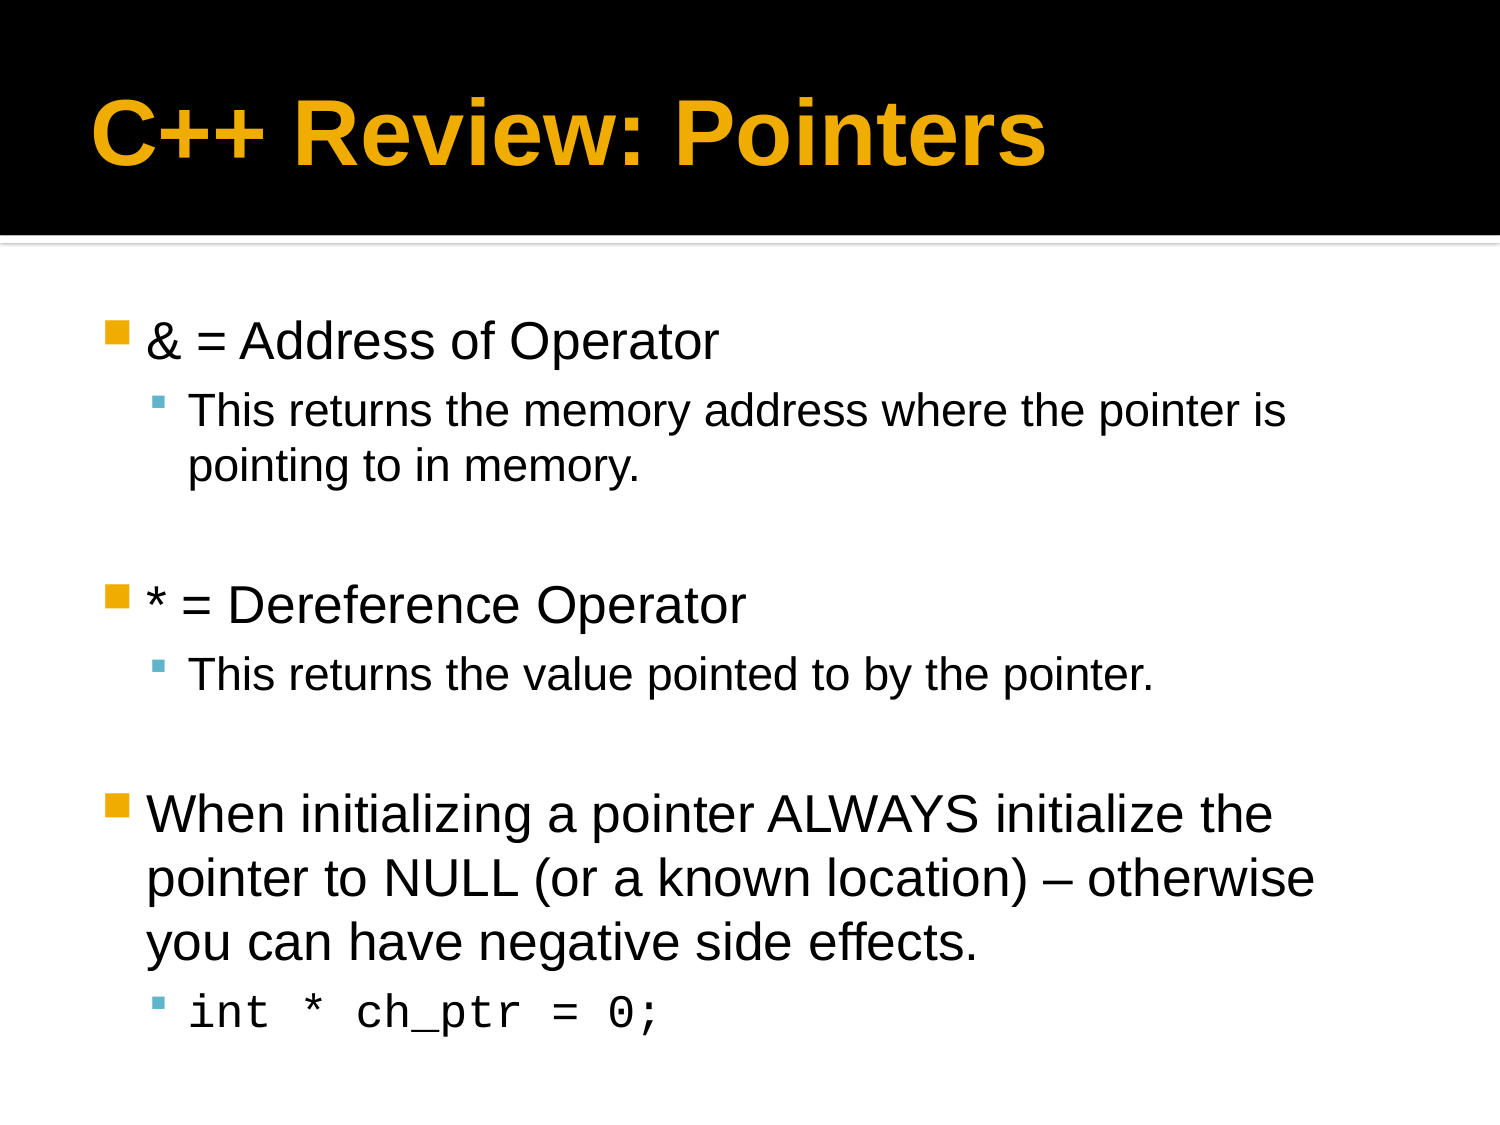

# C++ Review: Pointers
& = Address of Operator
This returns the memory address where the pointer is pointing to in memory.

* = Dereference Operator
This returns the value pointed to by the pointer.

When initializing a pointer ALWAYS initialize the pointer to NULL (or a known location) – otherwise you can have negative side effects.
int * ch_ptr = 0;